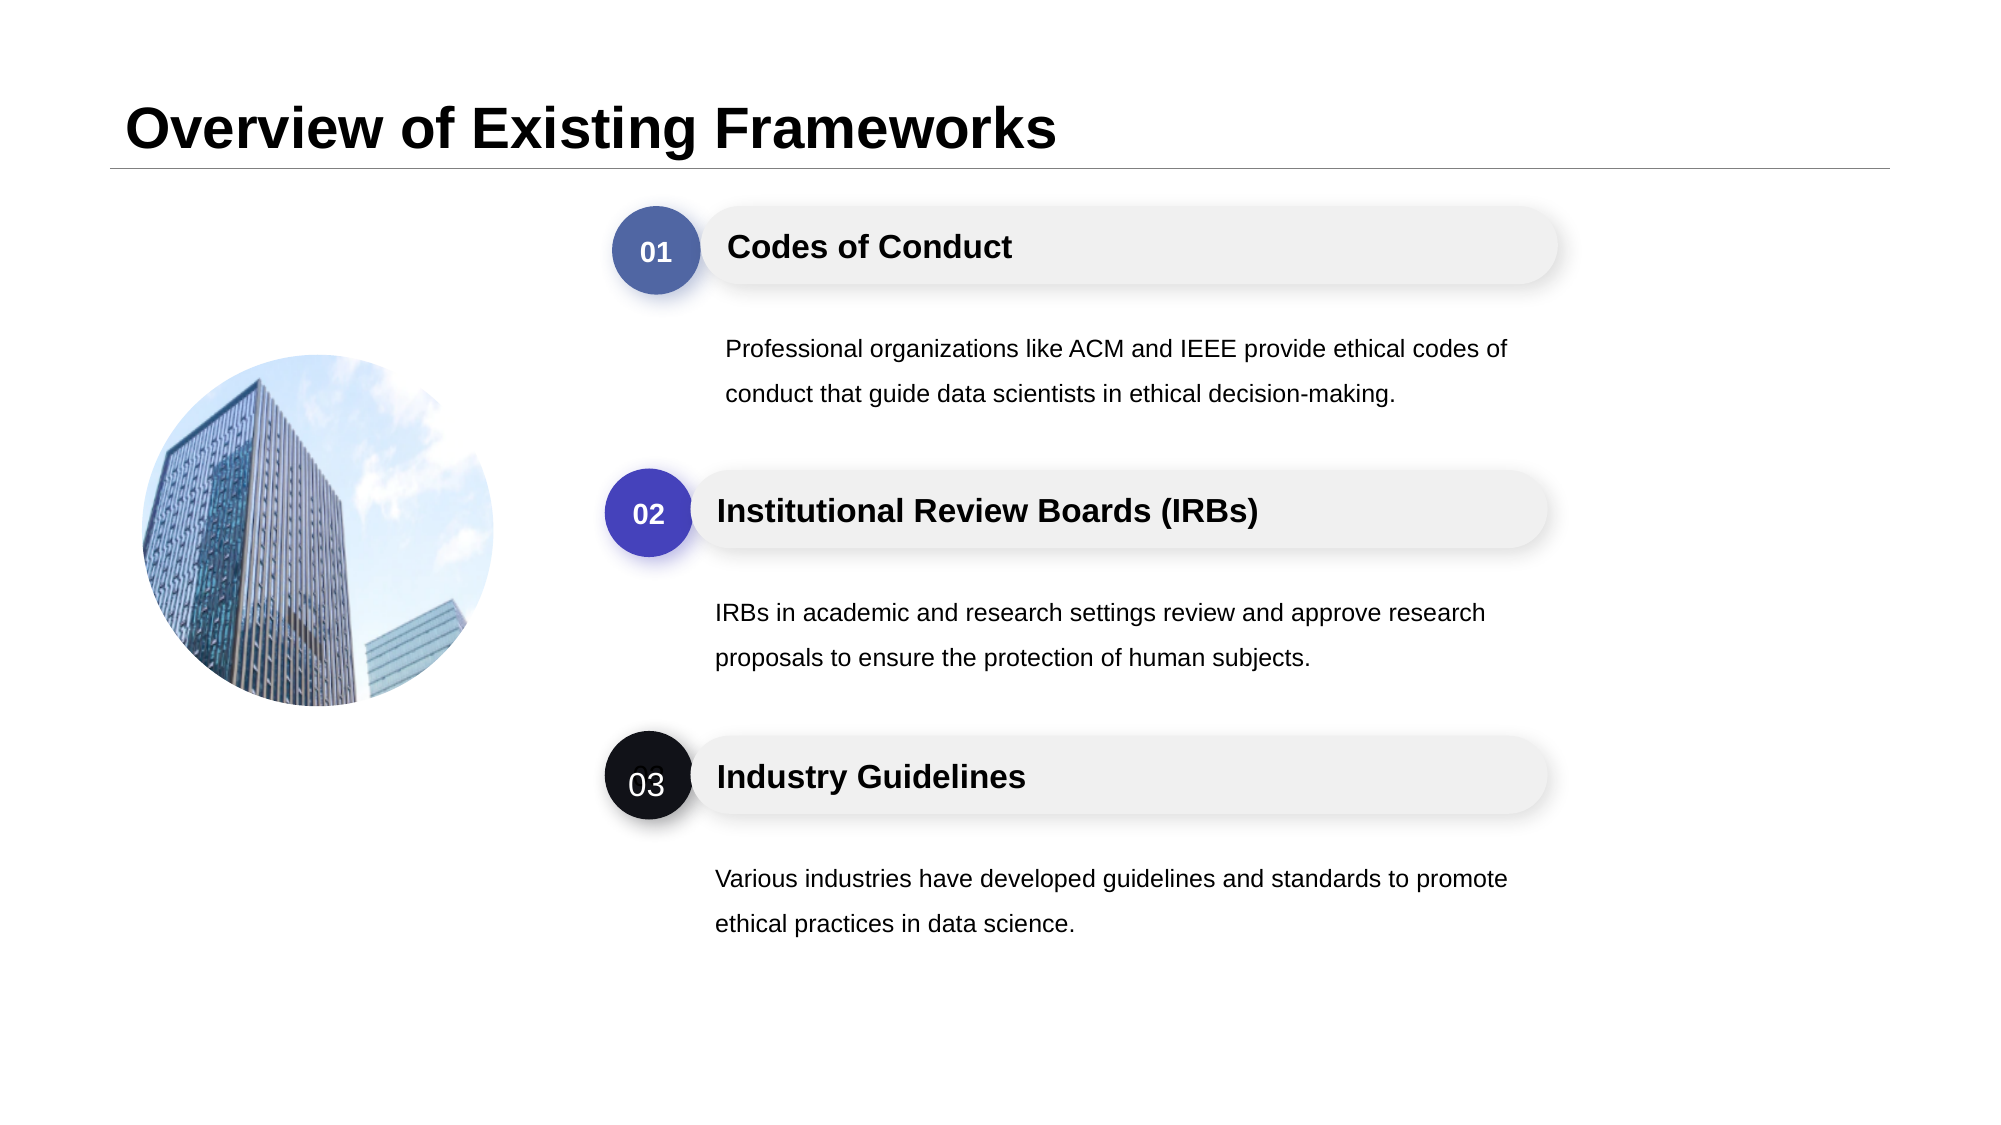

# Overview of Existing Frameworks
01
Codes of Conduct
Professional organizations like ACM and IEEE provide ethical codes of conduct that guide data scientists in ethical decision-making.

02
Institutional Review Boards (IRBs)
IRBs in academic and research settings review and approve research proposals to ensure the protection of human subjects.
03
03
Industry Guidelines
Various industries have developed guidelines and standards to promote ethical practices in data science.